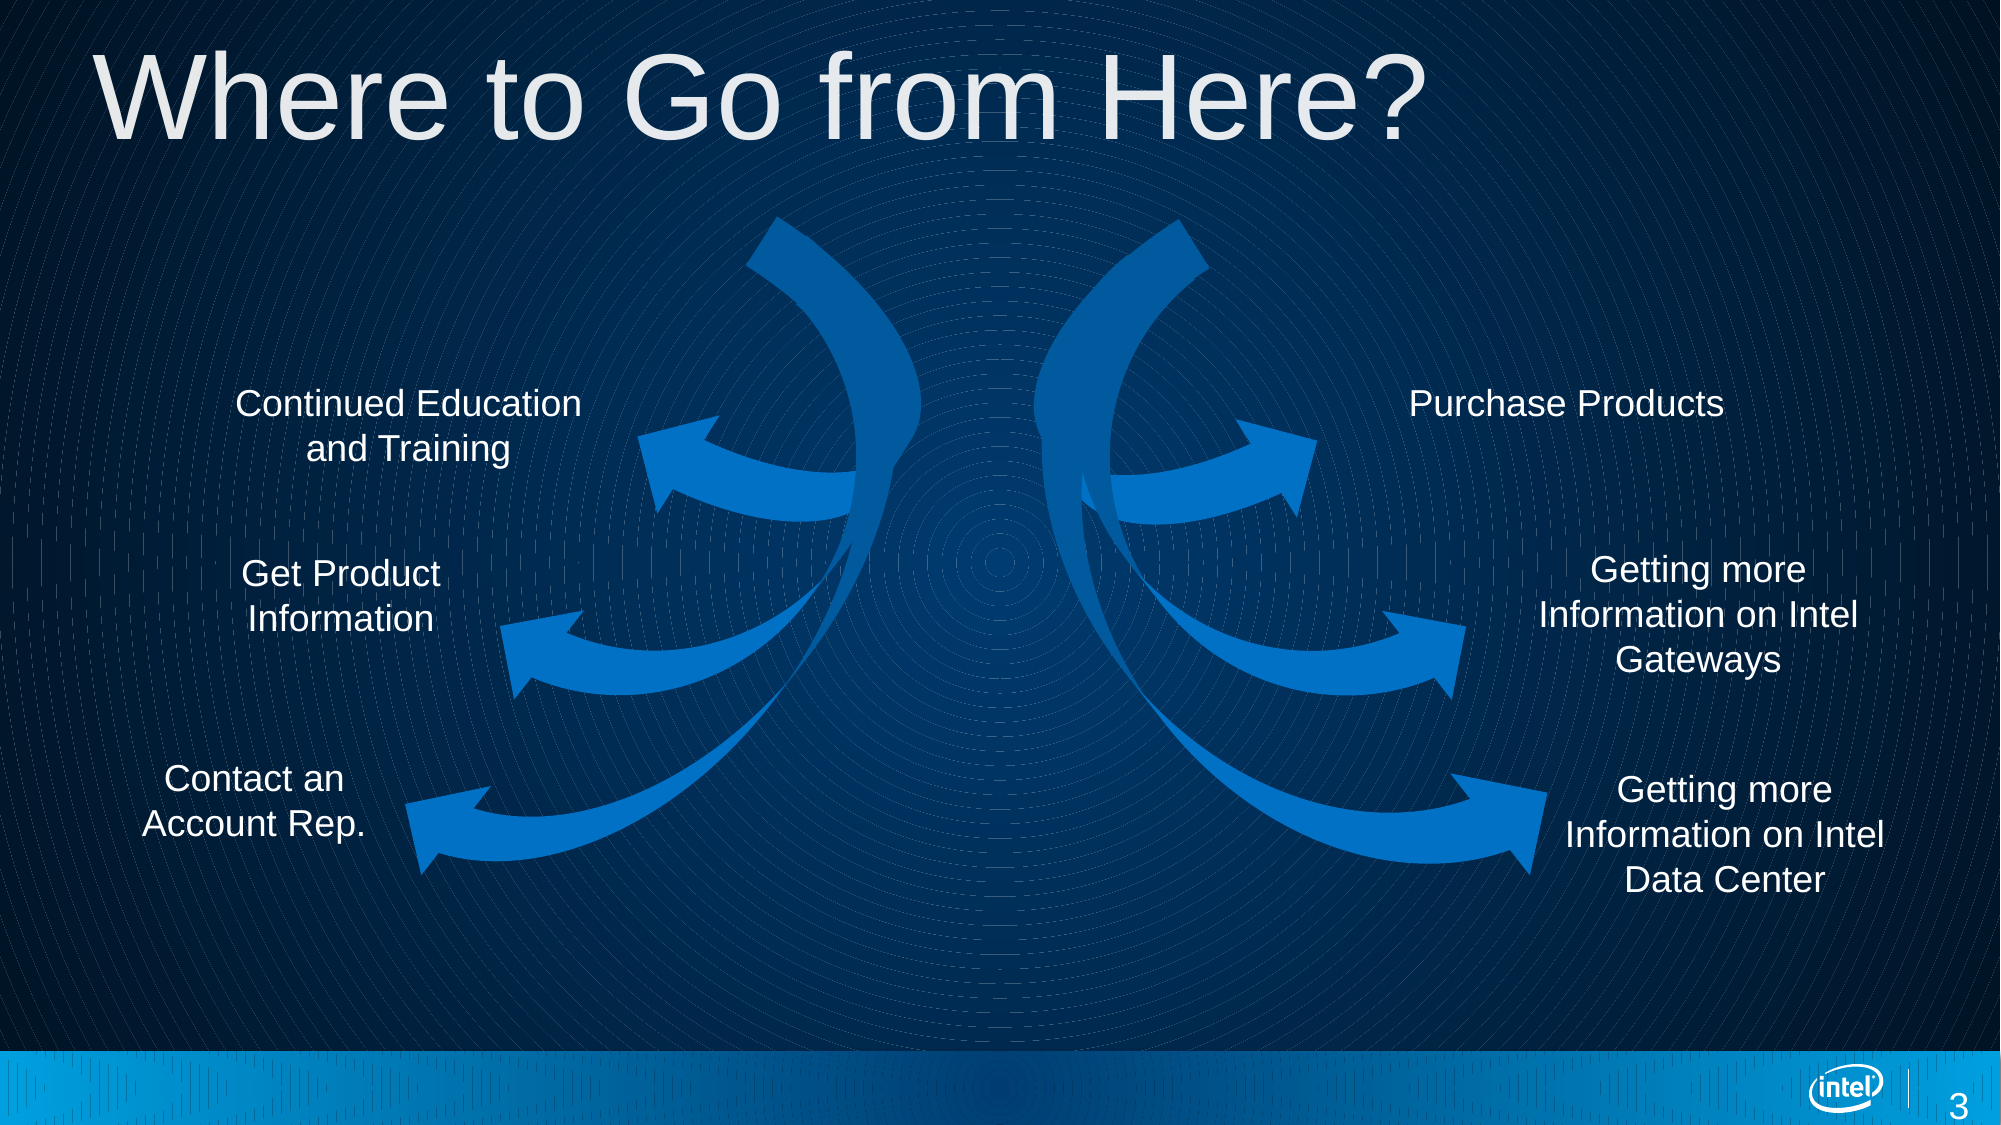

# Where to Go from Here?

Continued Education and Training
Purchase Products
Getting more Information on Intel Gateways
Get Product Information
Contact an Account Rep.
Getting more Information on Intel Data Center

36